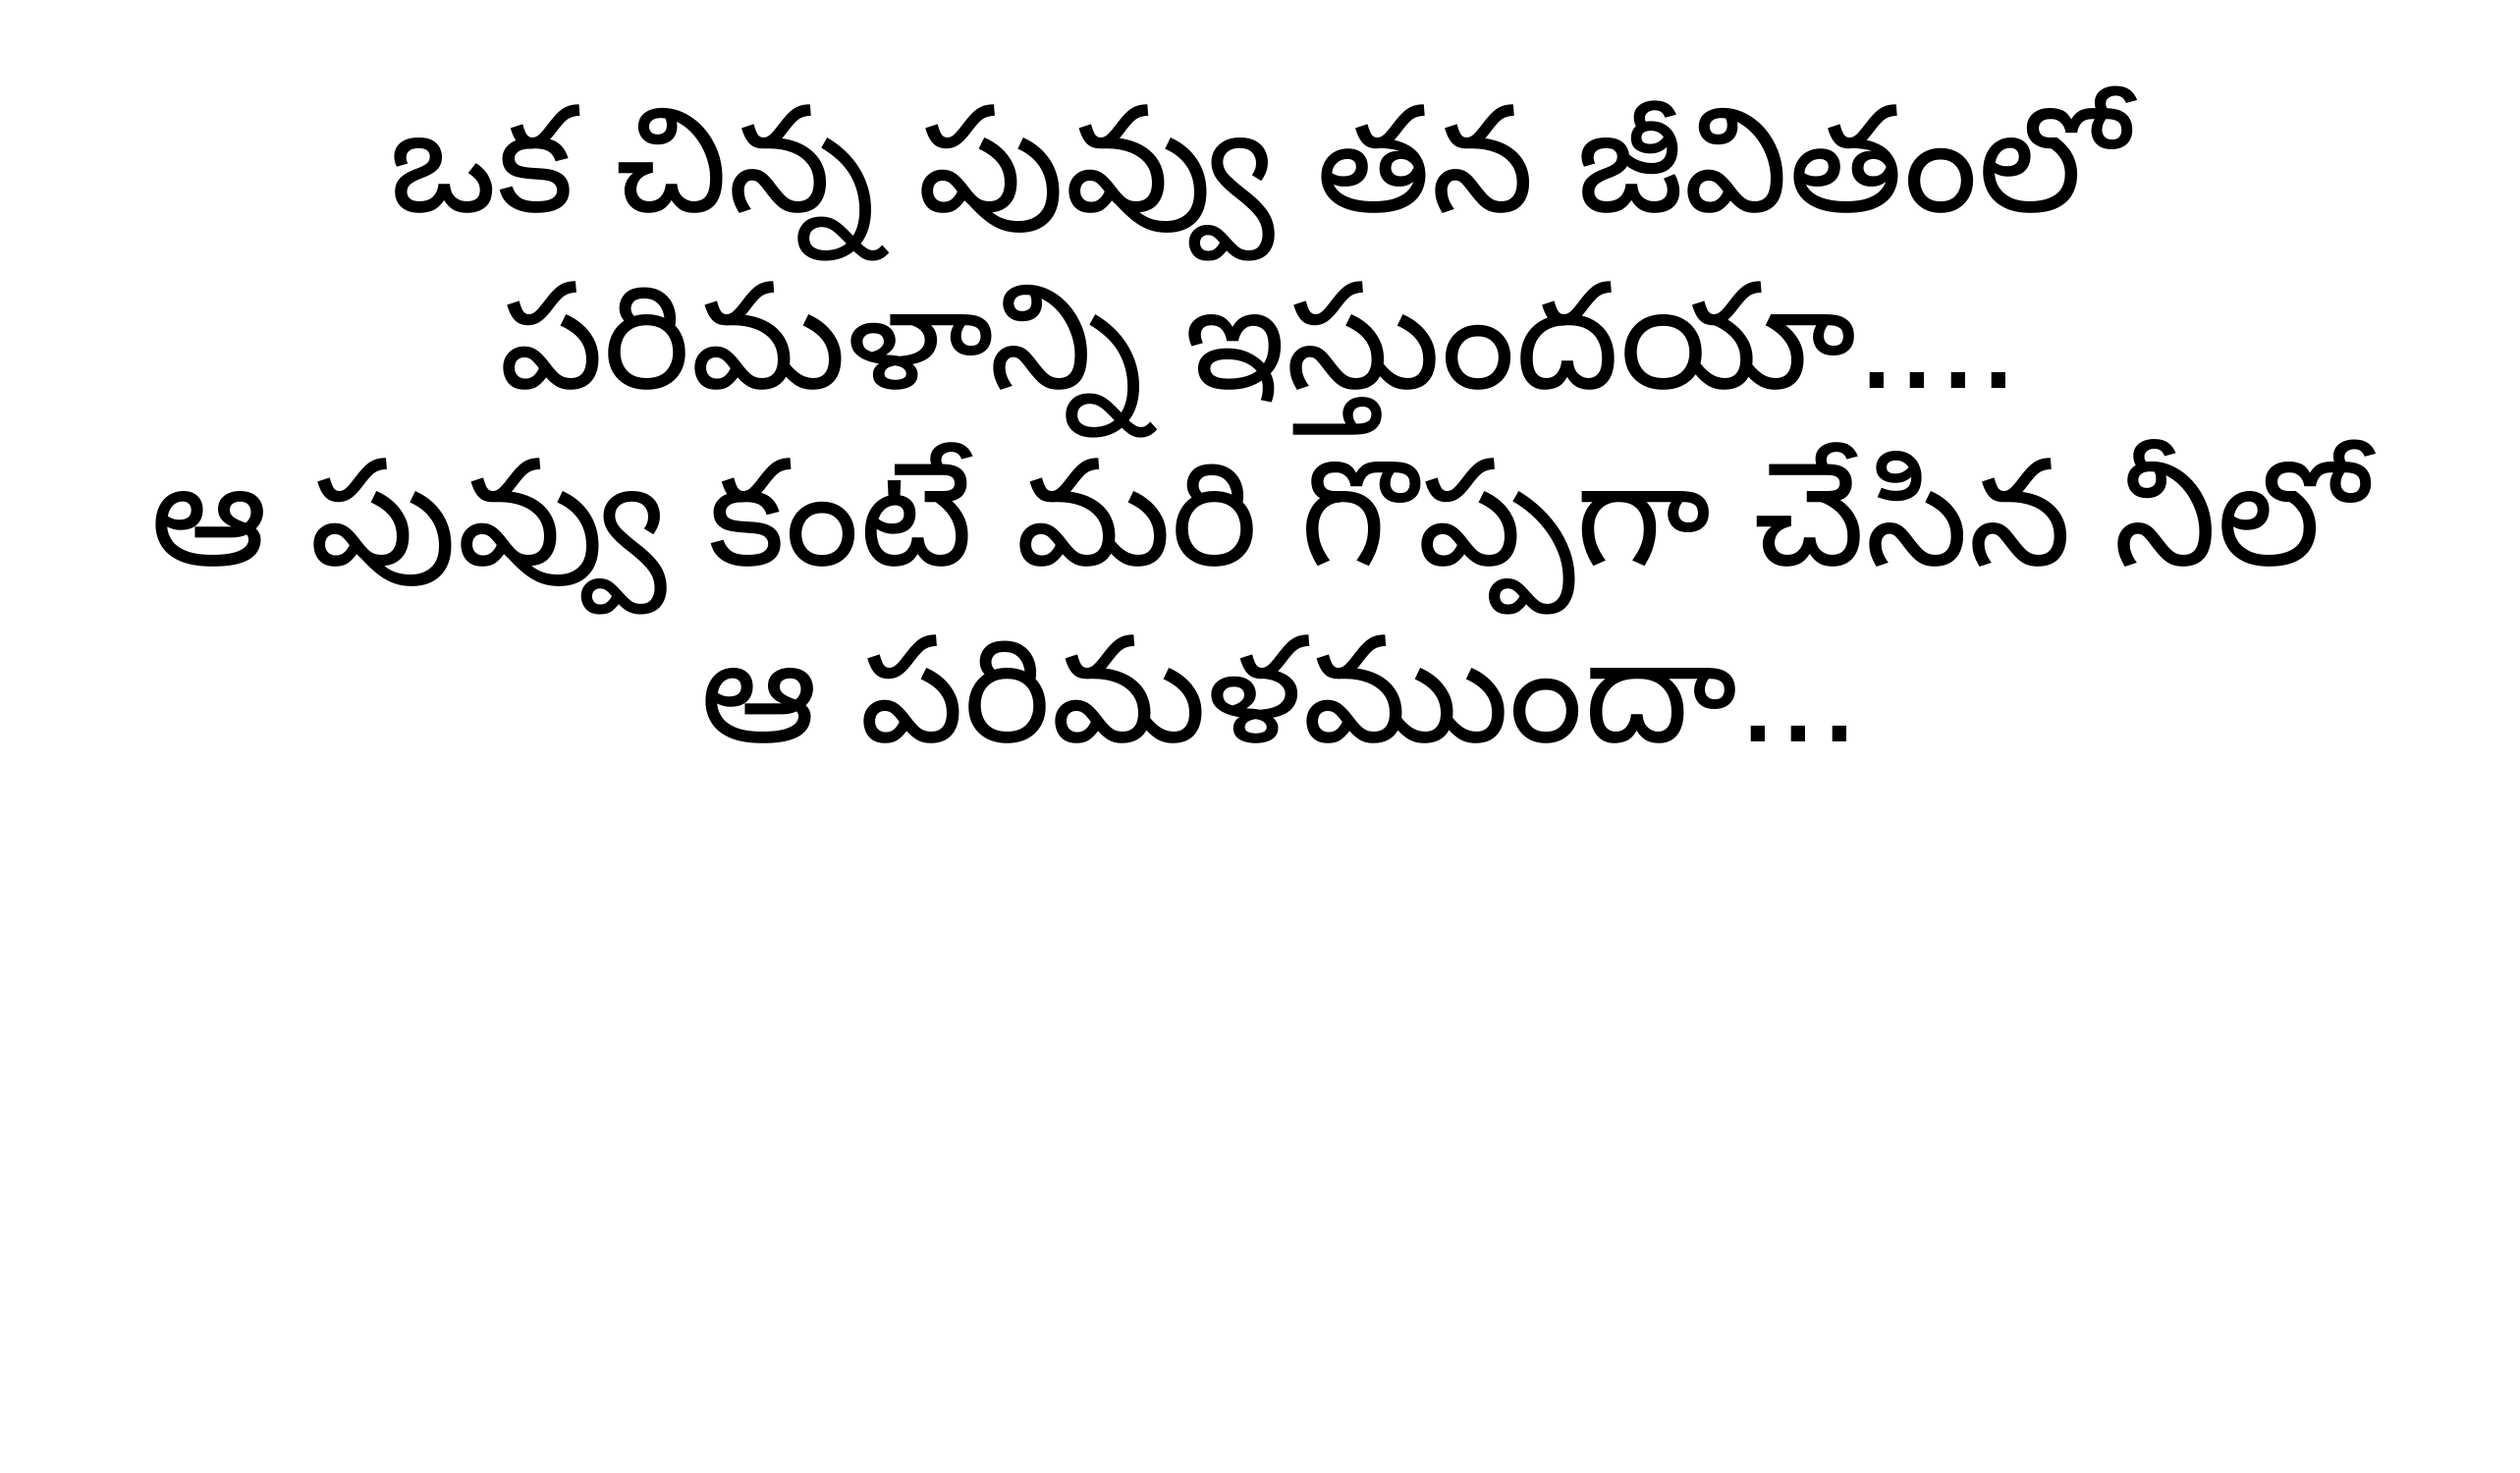

ఒక చిన్న పువ్వు తన జీవితంలో
పరిమళాన్ని ఇస్తుందయా....
ఆ పువ్వు కంటే మరి గొప్పగా చేసిన నీలో
 ఆ పరిమళముందా...